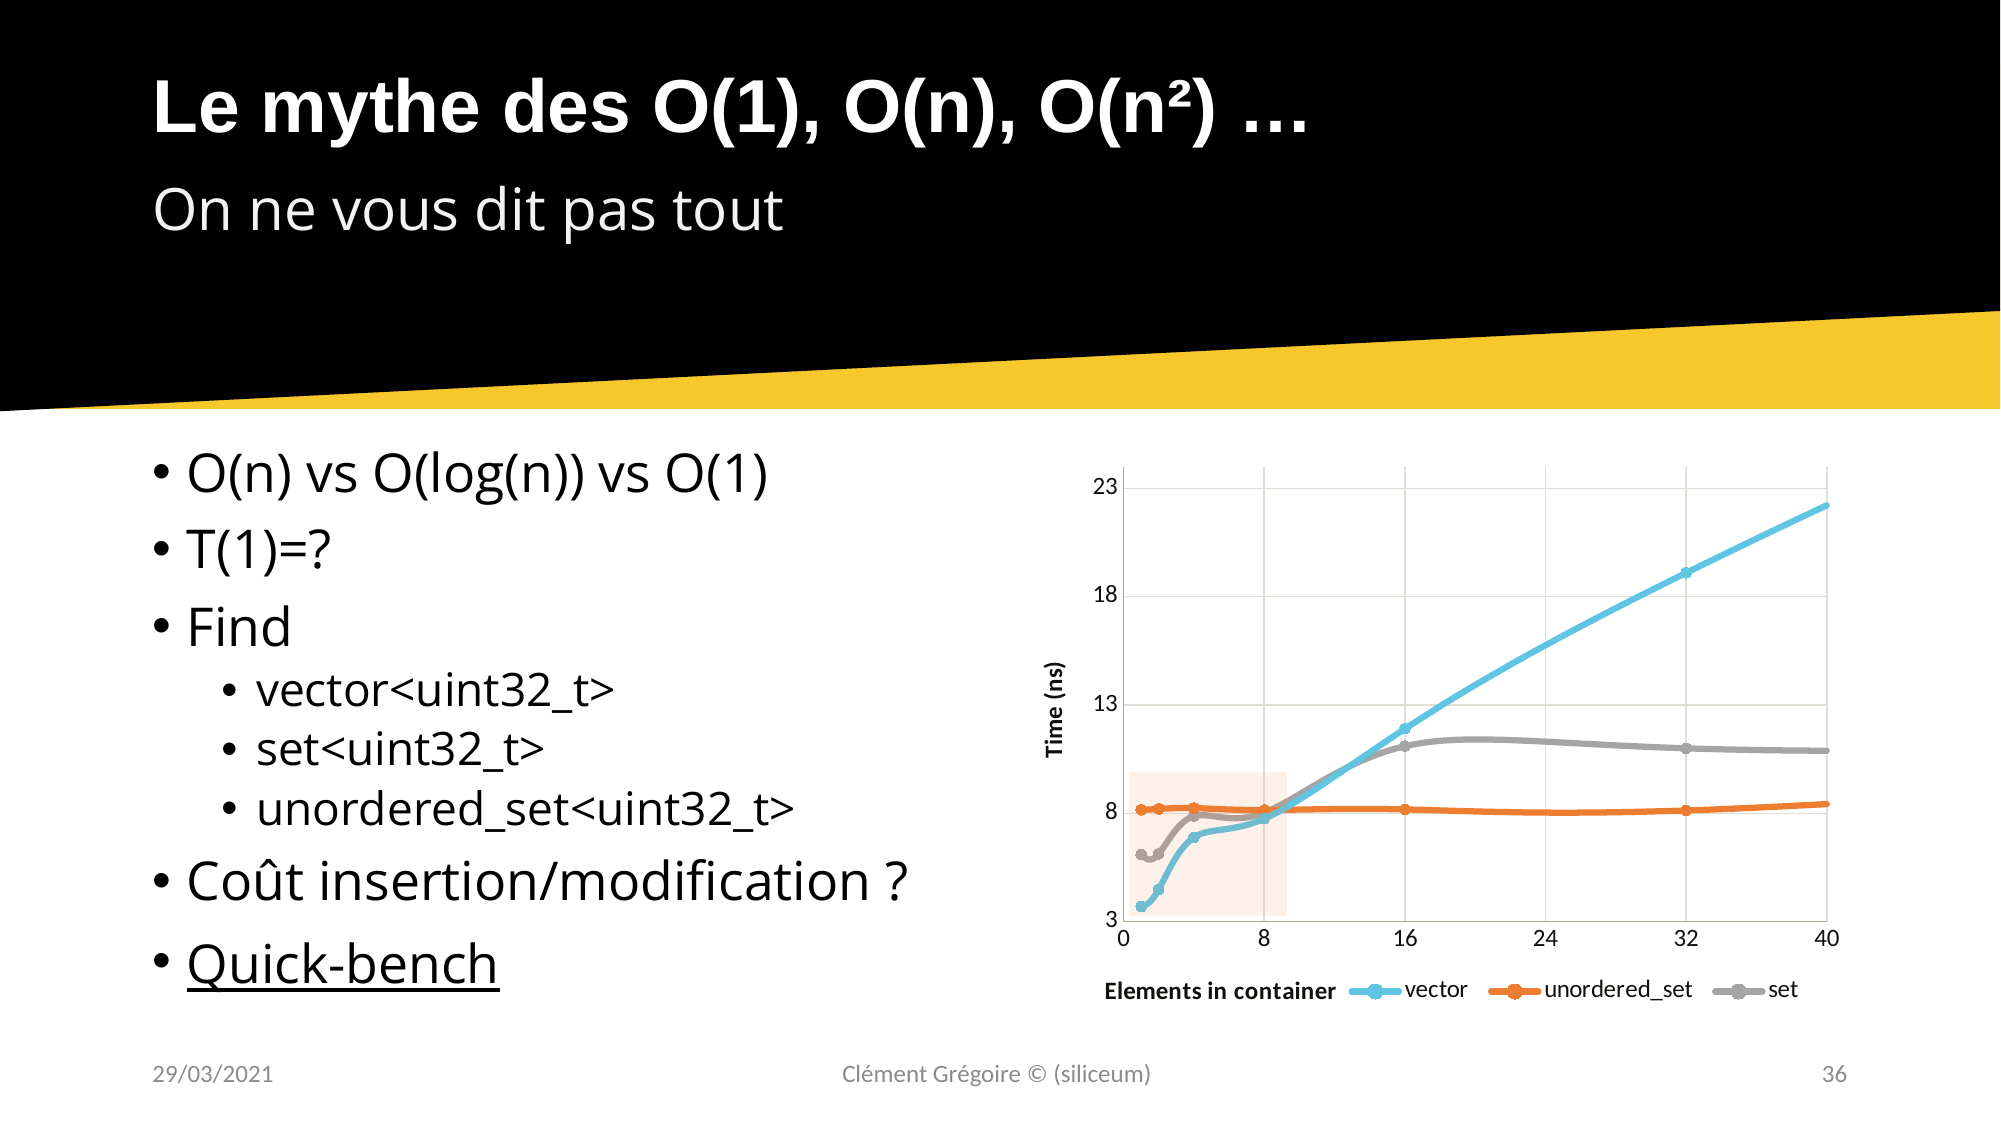

# Le mythe des O(1), O(n), O(n²) …
On ne vous dit pas tout
O(n) vs O(log(n)) vs O(1)
T(1)=?
Find
vector<uint32_t>
set<uint32_t>
unordered_set<uint32_t>
Coût insertion/modification ?
Quick-bench

### Chart

| Category | vector | unordered_set | set |
|---|---|---|---|
29/03/2021
Clément Grégoire © (siliceum)
36